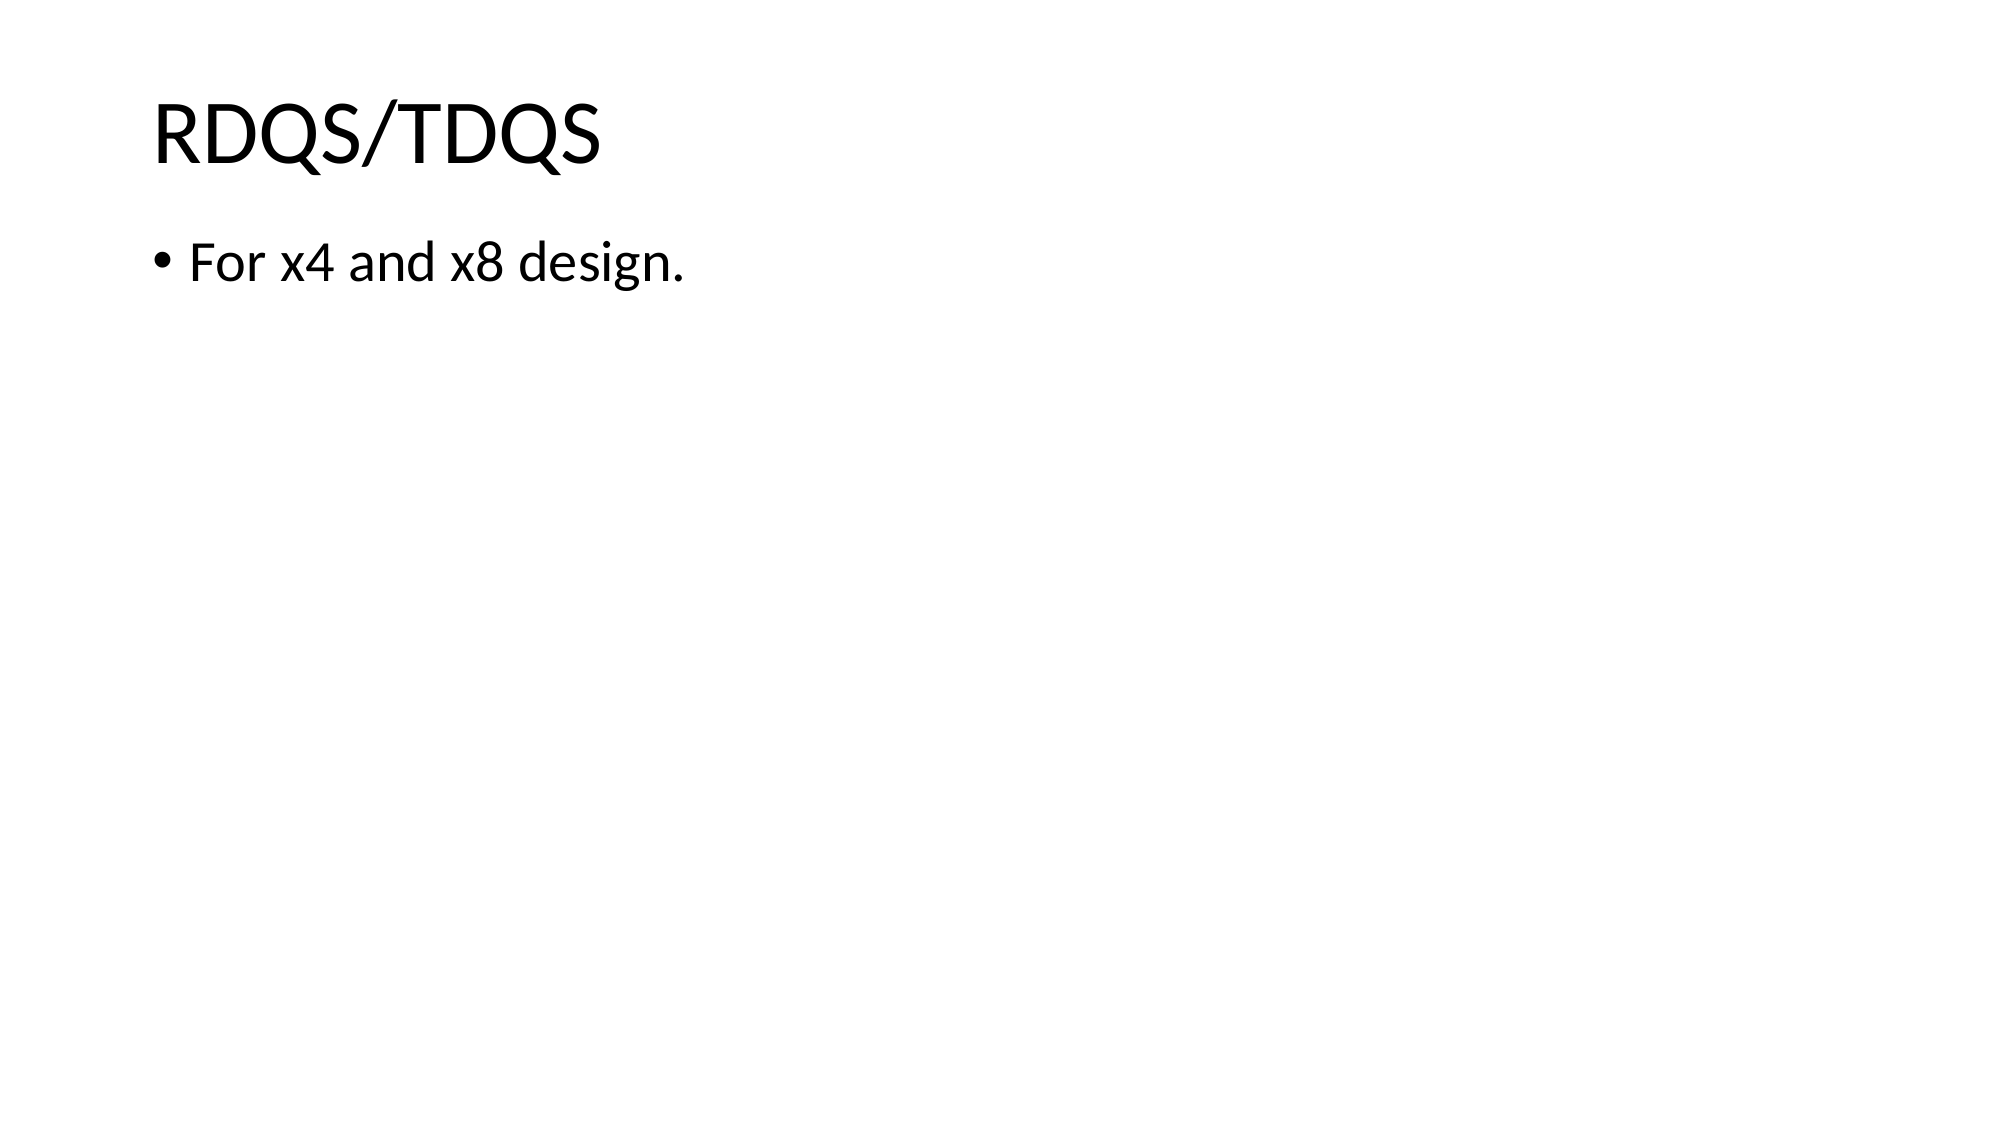

# RDQS/TDQS
For x4 and x8 design.